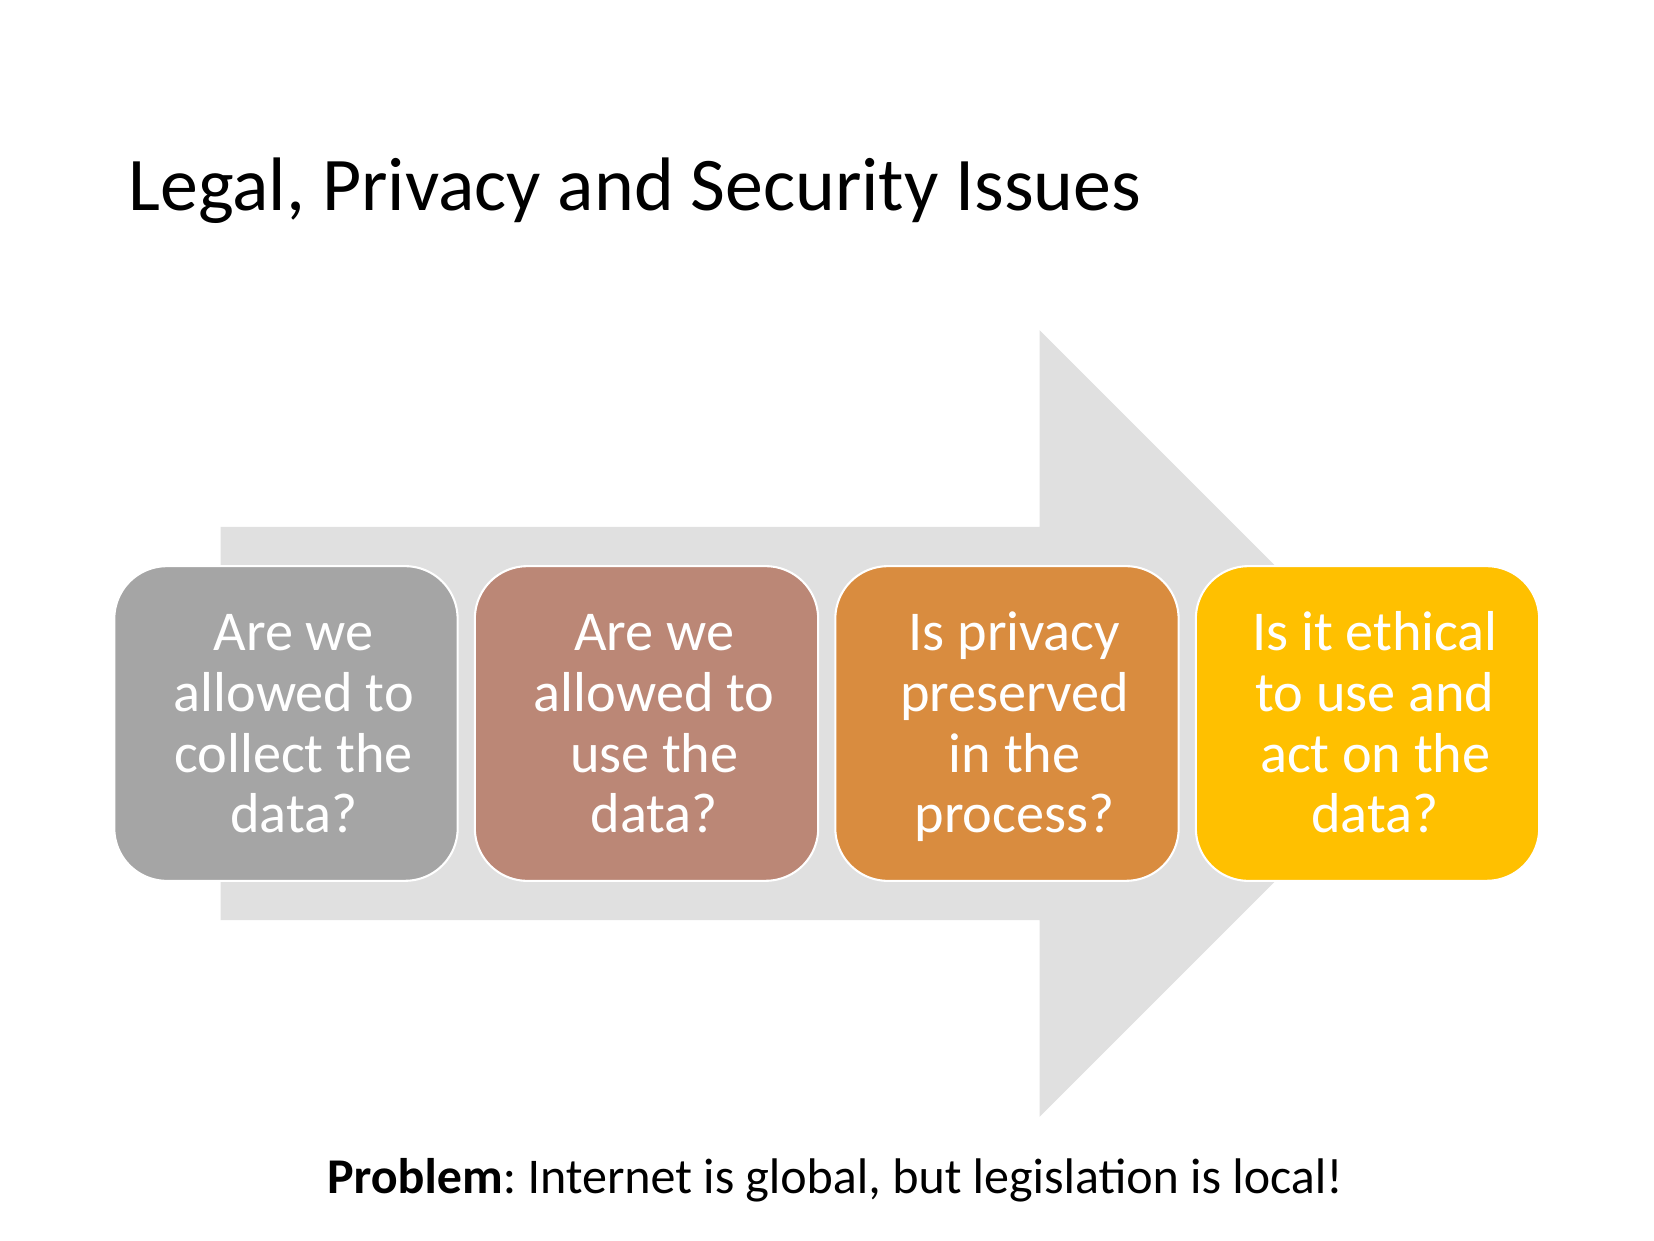

# Legal, Privacy and Security Issues
Are we allowed to collect the data?
Are we allowed to use the data?
Is privacy preserved in the process?
Is it ethical to use and act on the data?
Problem: Internet is global, but legislation is local!